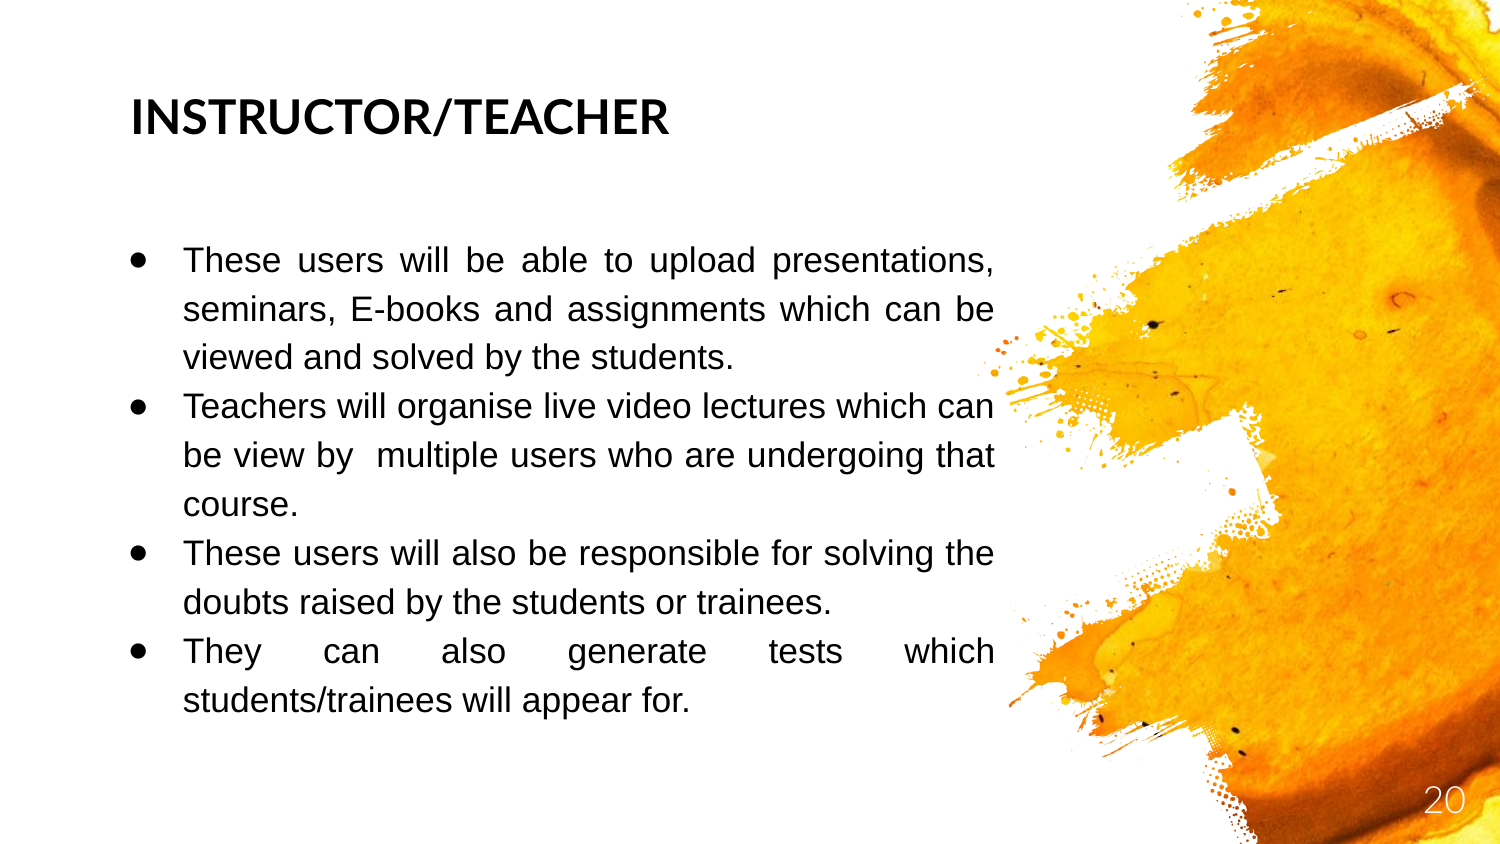

INSTRUCTOR/TEACHER
These users will be able to upload presentations, seminars, E-books and assignments which can be viewed and solved by the students.
Teachers will organise live video lectures which can be view by  multiple users who are undergoing that course.
These users will also be responsible for solving the doubts raised by the students or trainees.
They can also generate tests which students/trainees will appear for.
20